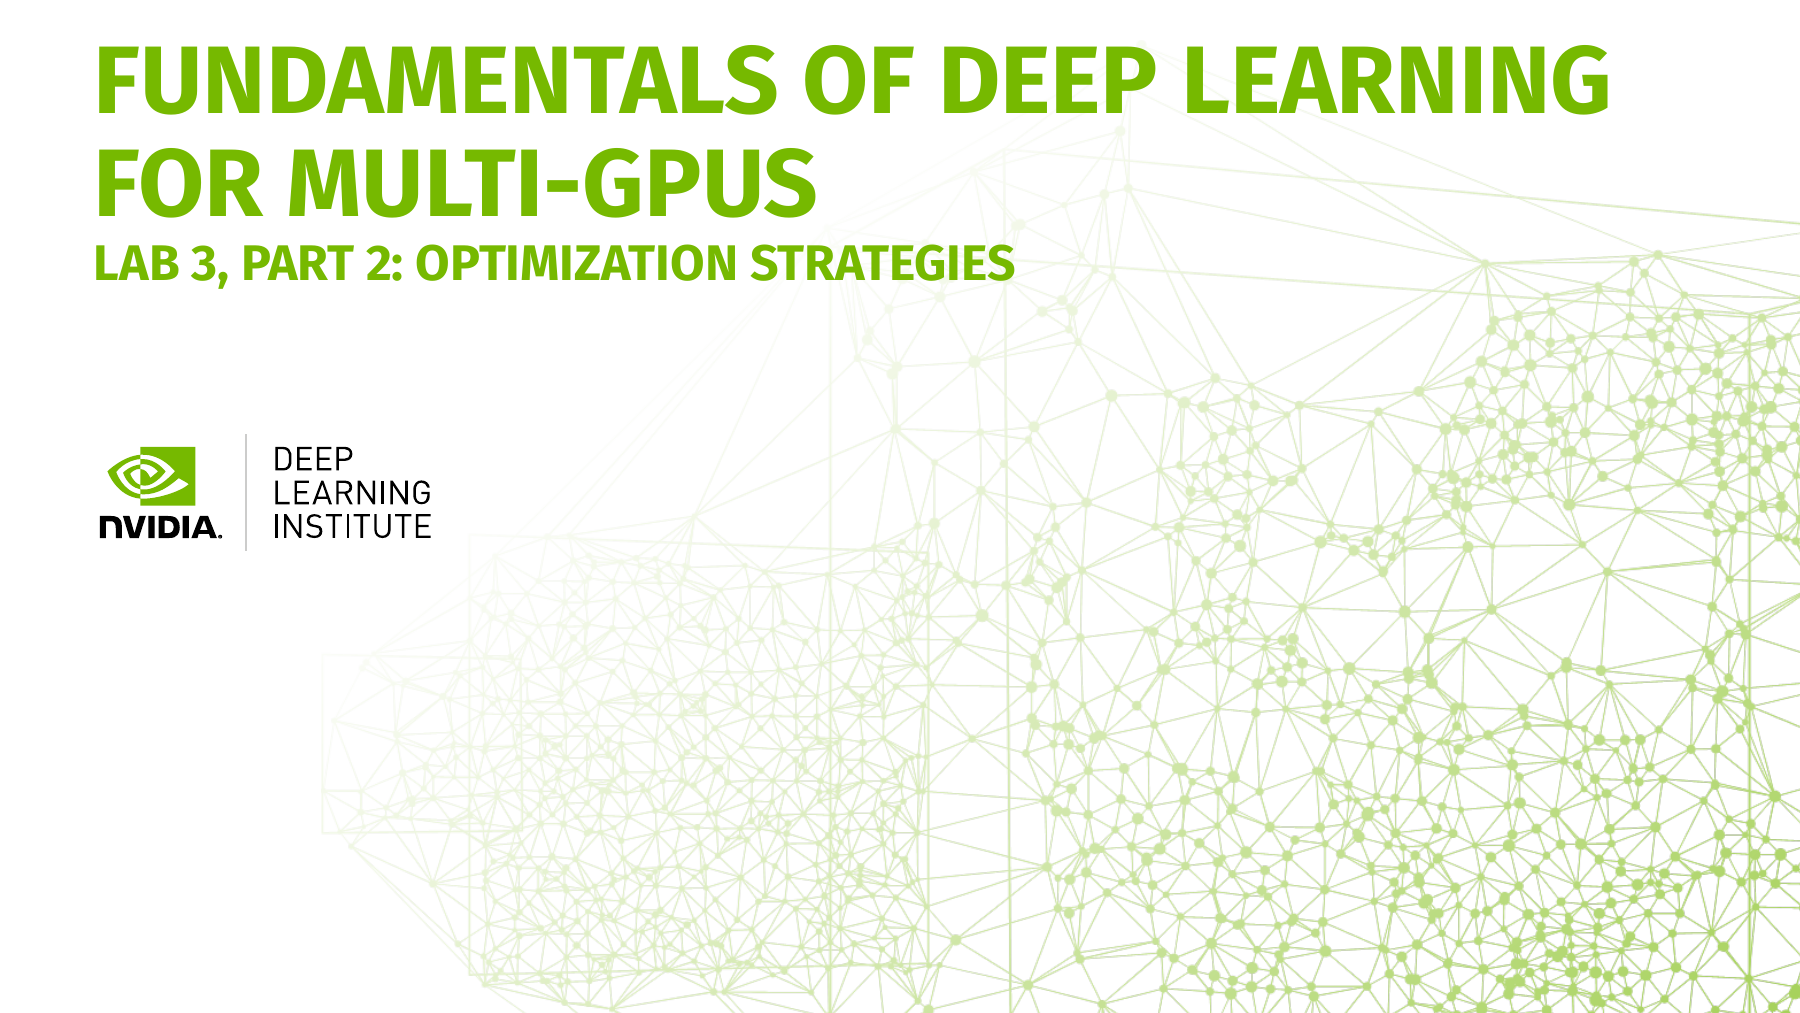

# Fundamentals of deep learning for multi-gpus lab 3, part 2: optimization strategies